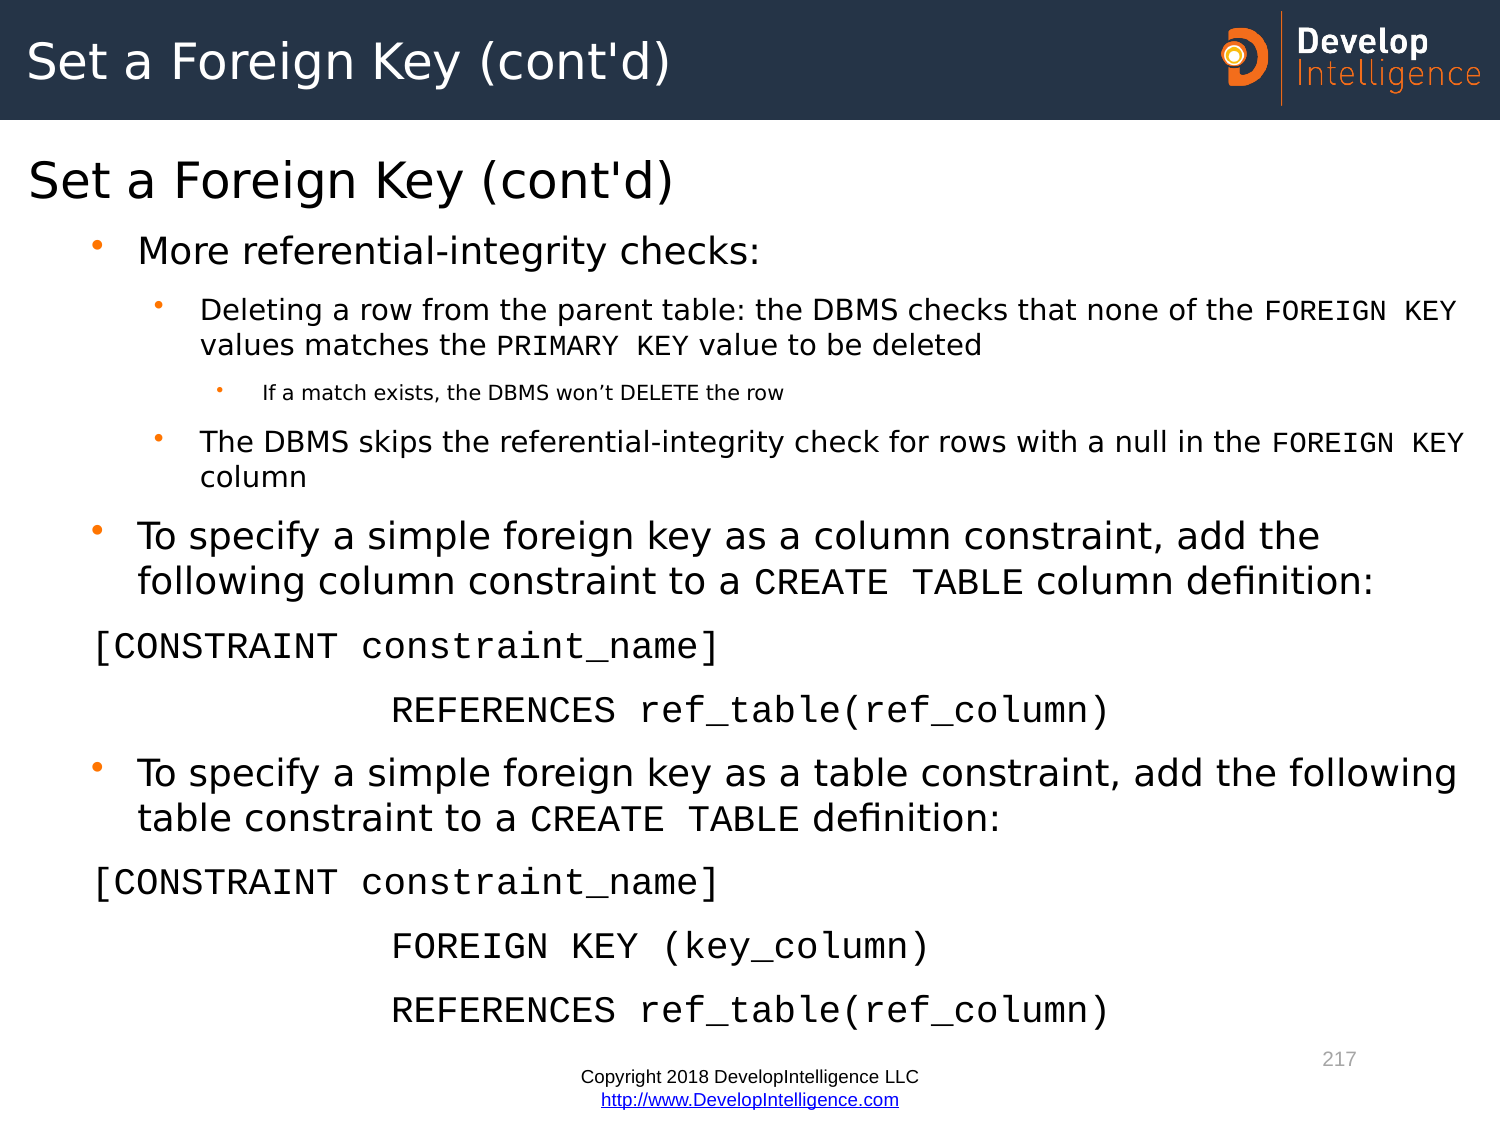

# Set a Foreign Key (cont'd)
Set a Foreign Key (cont'd)
More referential-integrity checks:
Deleting a row from the parent table: the DBMS checks that none of the FOREIGN KEY values matches the PRIMARY KEY value to be deleted
If a match exists, the DBMS won’t DELETE the row
The DBMS skips the referential-integrity check for rows with a null in the FOREIGN KEY column
To specify a simple foreign key as a column constraint, add the following column constraint to a CREATE TABLE column definition:
[CONSTRAINT constraint_name]
		REFERENCES ref_table(ref_column)
To specify a simple foreign key as a table constraint, add the following table constraint to a CREATE TABLE definition:
[CONSTRAINT constraint_name]
		FOREIGN KEY (key_column)
		REFERENCES ref_table(ref_column)

217